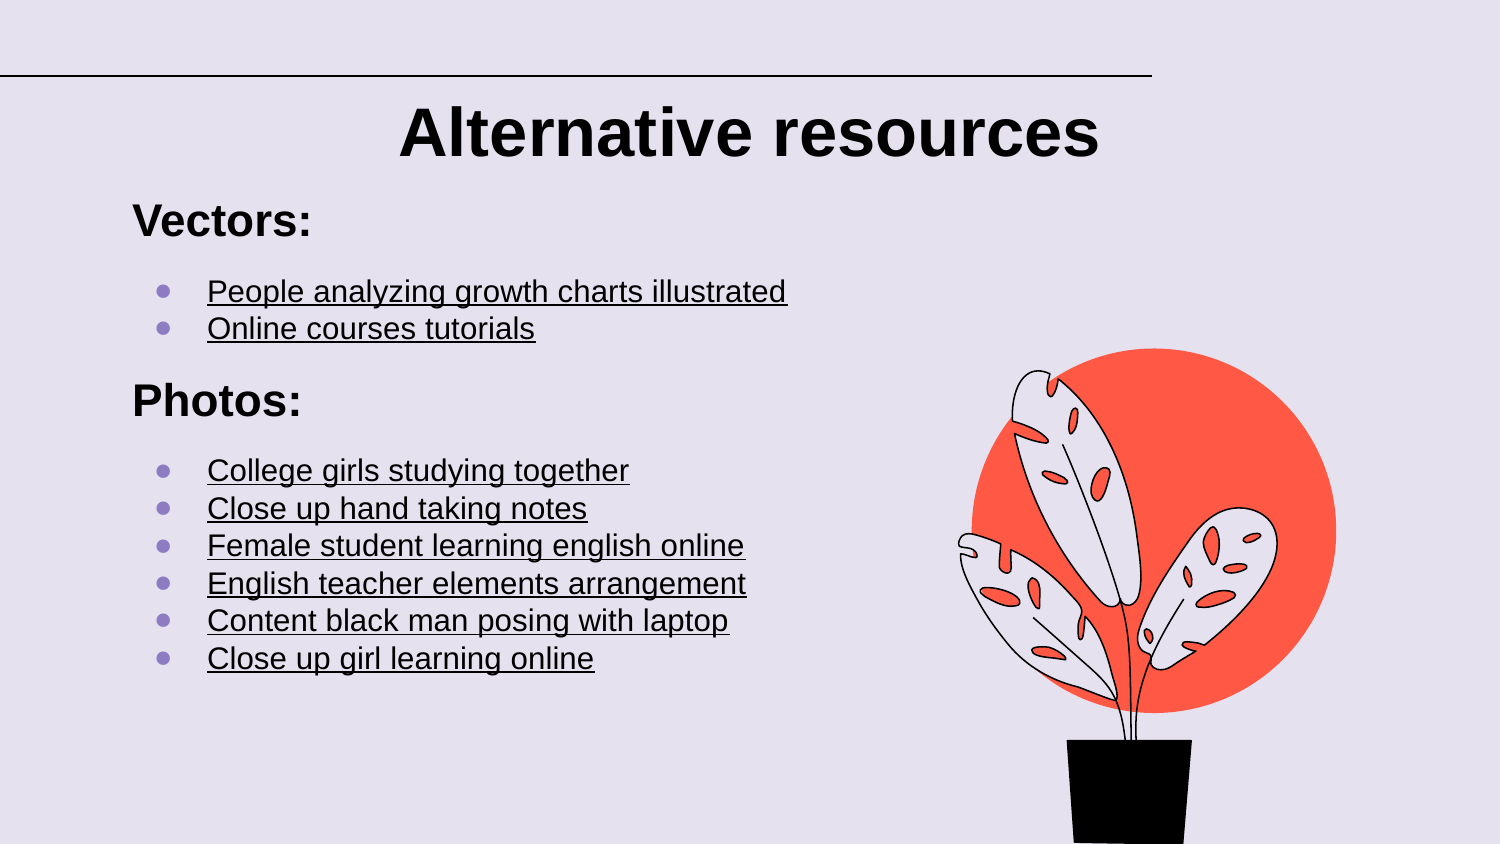

# Alternative resources
Vectors:
People analyzing growth charts illustrated
Online courses tutorials
Photos:
College girls studying together
Close up hand taking notes
Female student learning english online
English teacher elements arrangement
Content black man posing with laptop
Close up girl learning online